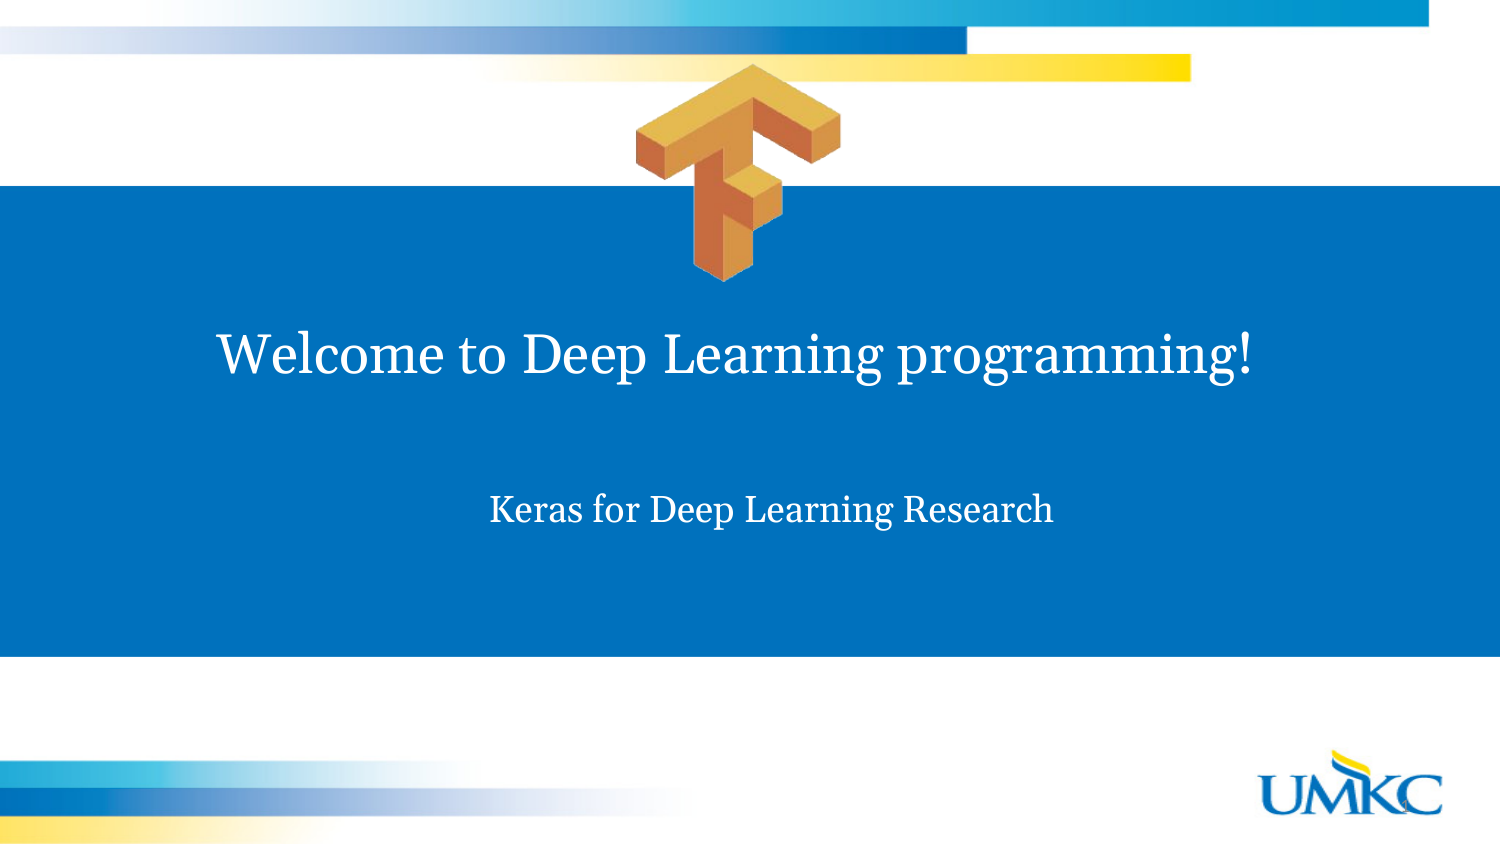

Welcome to Deep Learning programming!
Keras for Deep Learning Research
1